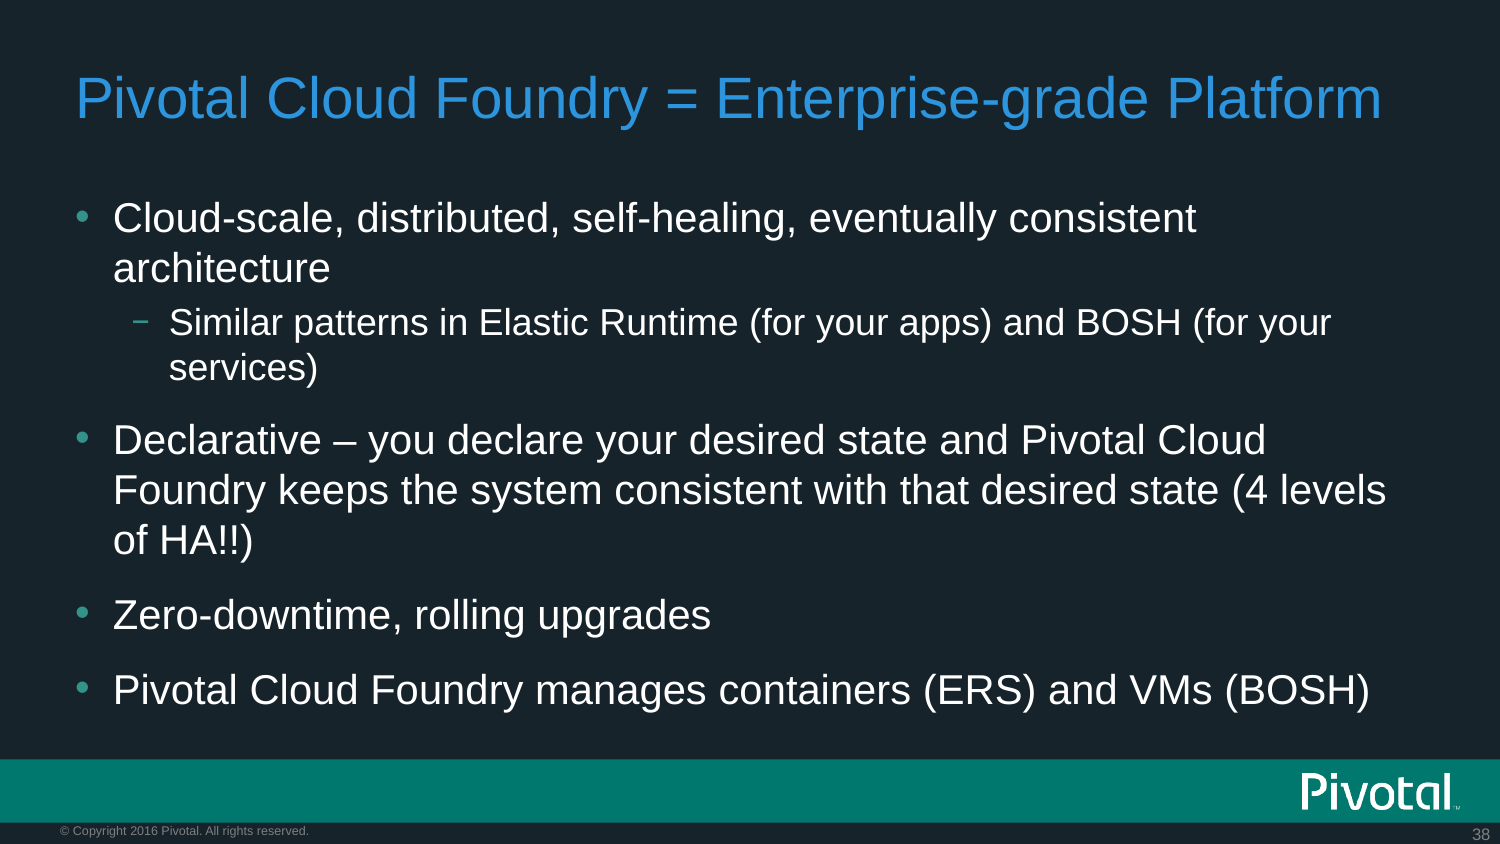

# Pivotal Cloud Foundry = Enterprise-grade Platform
Cloud-scale, distributed, self-healing, eventually consistent architecture
Similar patterns in Elastic Runtime (for your apps) and BOSH (for your services)
Declarative – you declare your desired state and Pivotal Cloud Foundry keeps the system consistent with that desired state (4 levels of HA!!)
Zero-downtime, rolling upgrades
Pivotal Cloud Foundry manages containers (ERS) and VMs (BOSH)